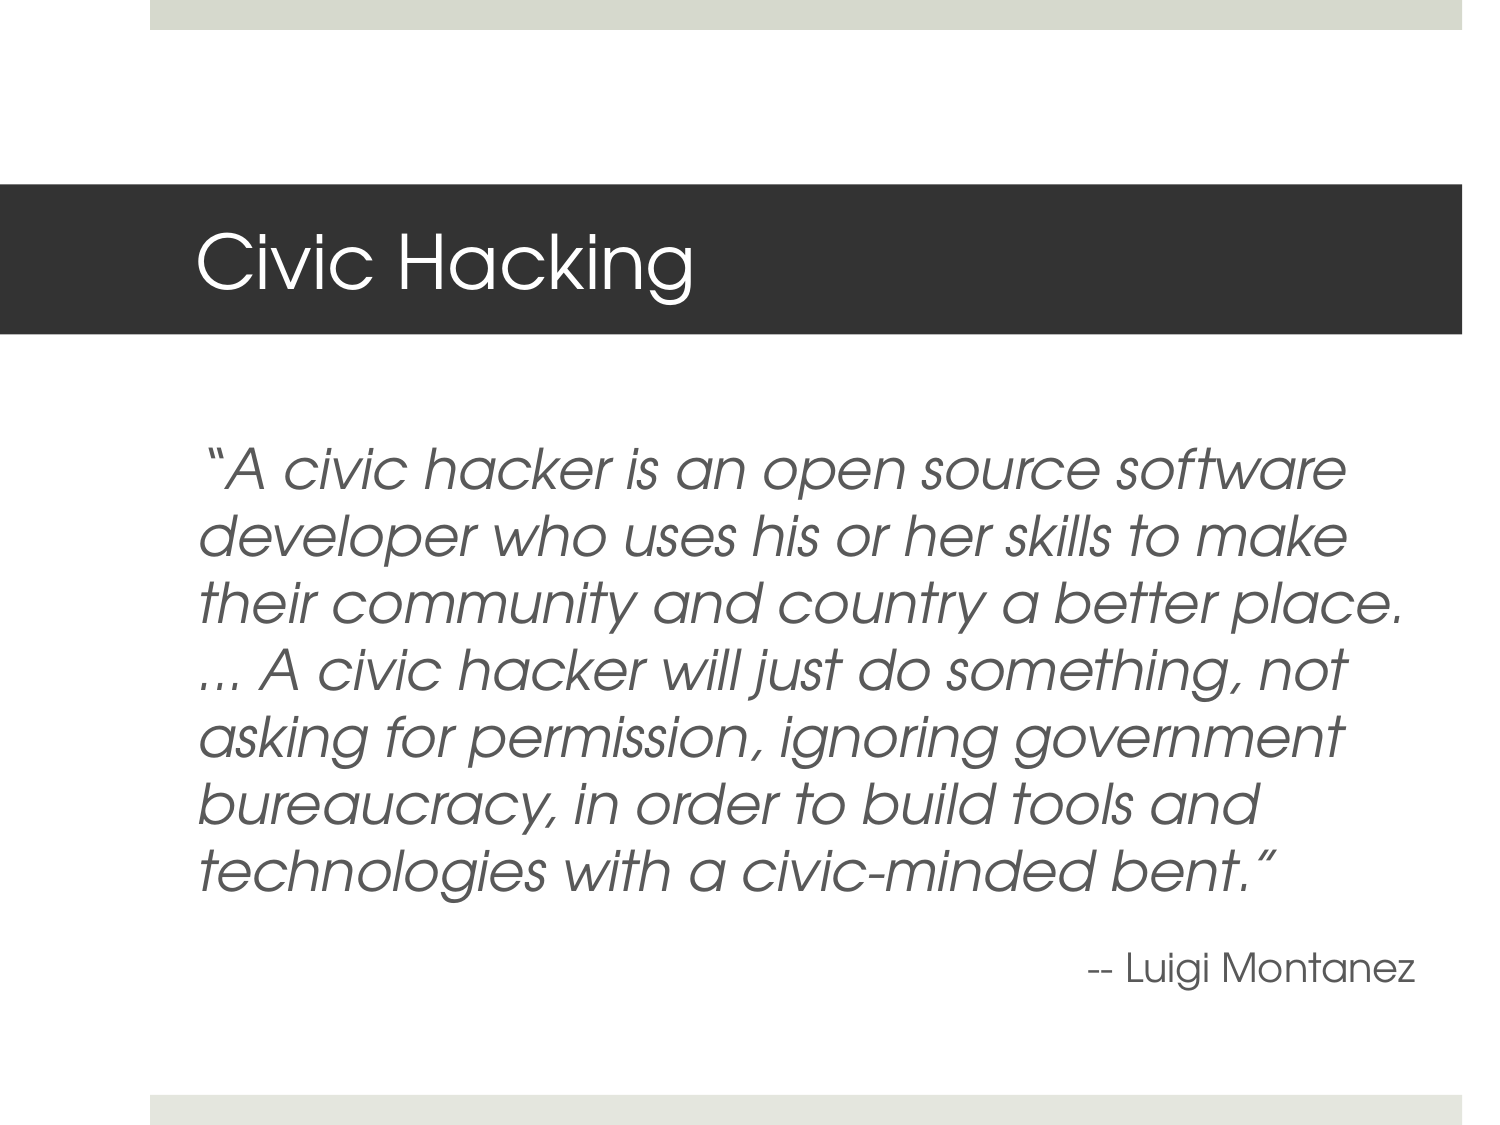

# Civic Hacking
“A civic hacker is an open source software developer who uses his or her skills to make their community and country a better place. ... A civic hacker will just do something, not asking for permission, ignoring government bureaucracy, in order to build tools and technologies with a civic-minded bent.”
-- Luigi Montanez